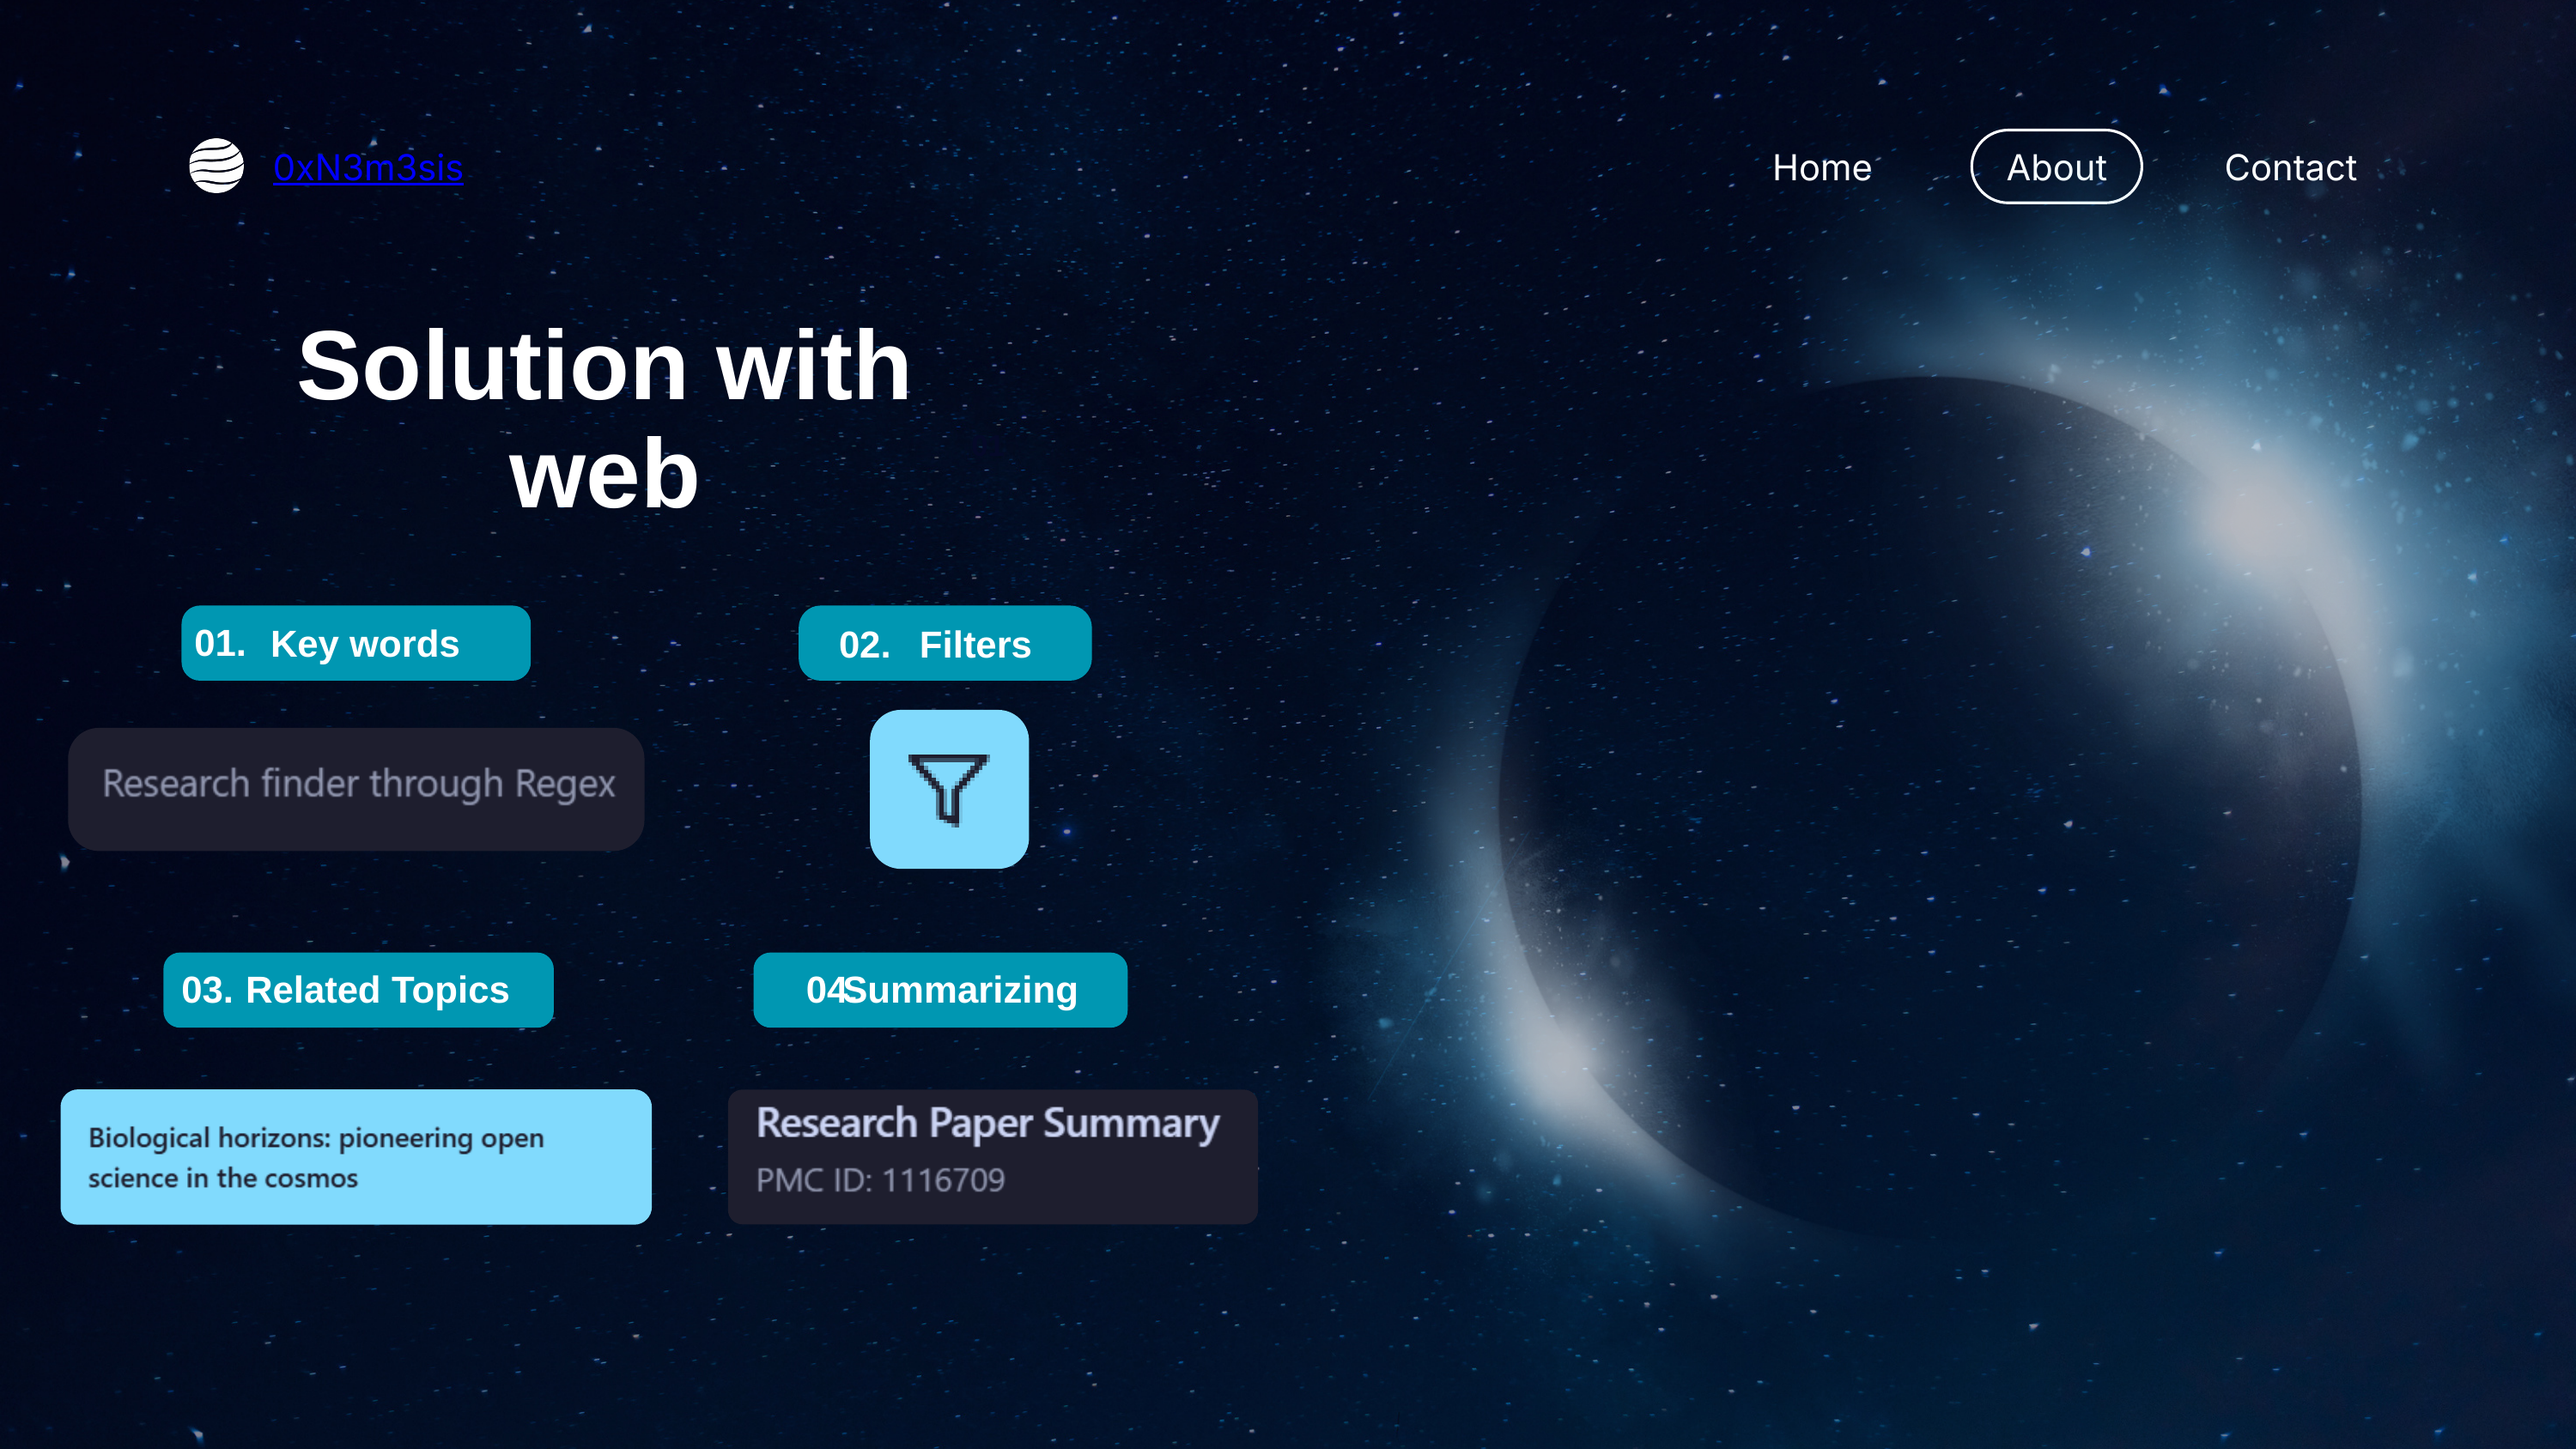

0xN3m3sis

Home
About
Contact

Solution with web
01

01.
Key words

03.
Related Topics

02.
Filters

04.
Summarizing